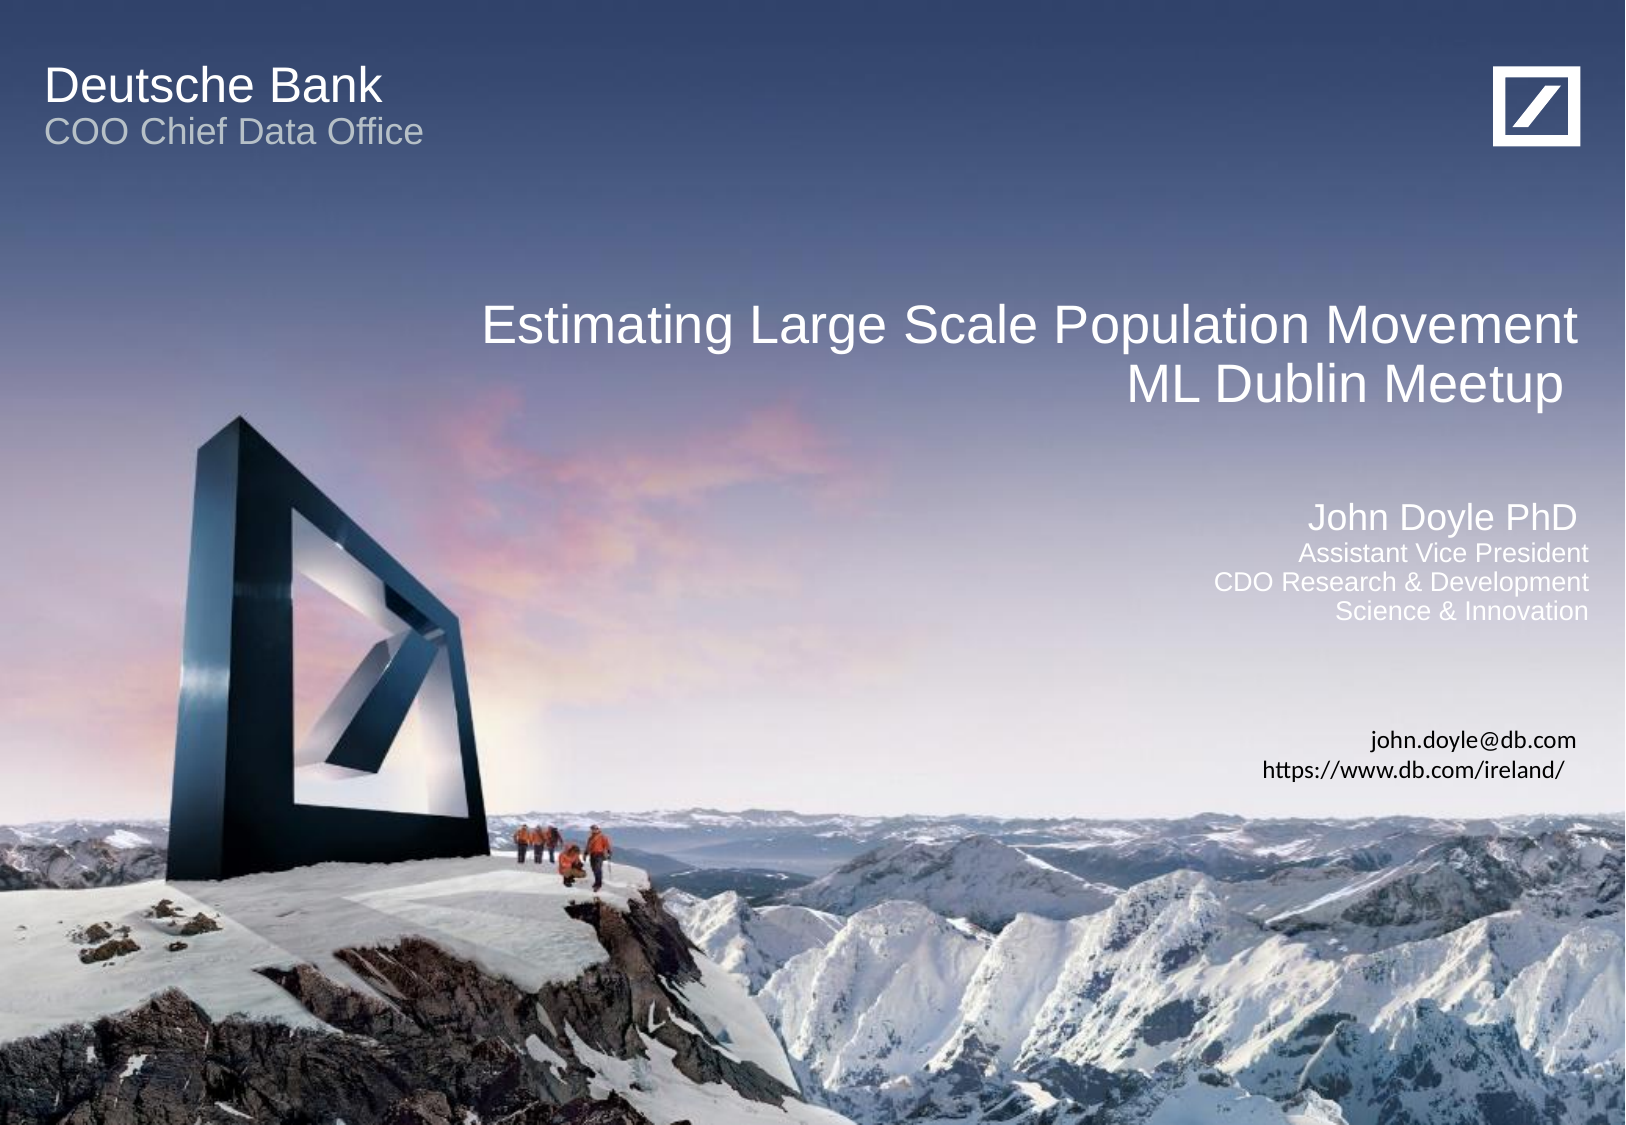

Estimating Large Scale Population Movement
ML Dublin Meetup
John Doyle PhD
Assistant Vice President
CDO Research & Development
Science & Innovation
john.doyle@db.com
https://www.db.com/ireland/